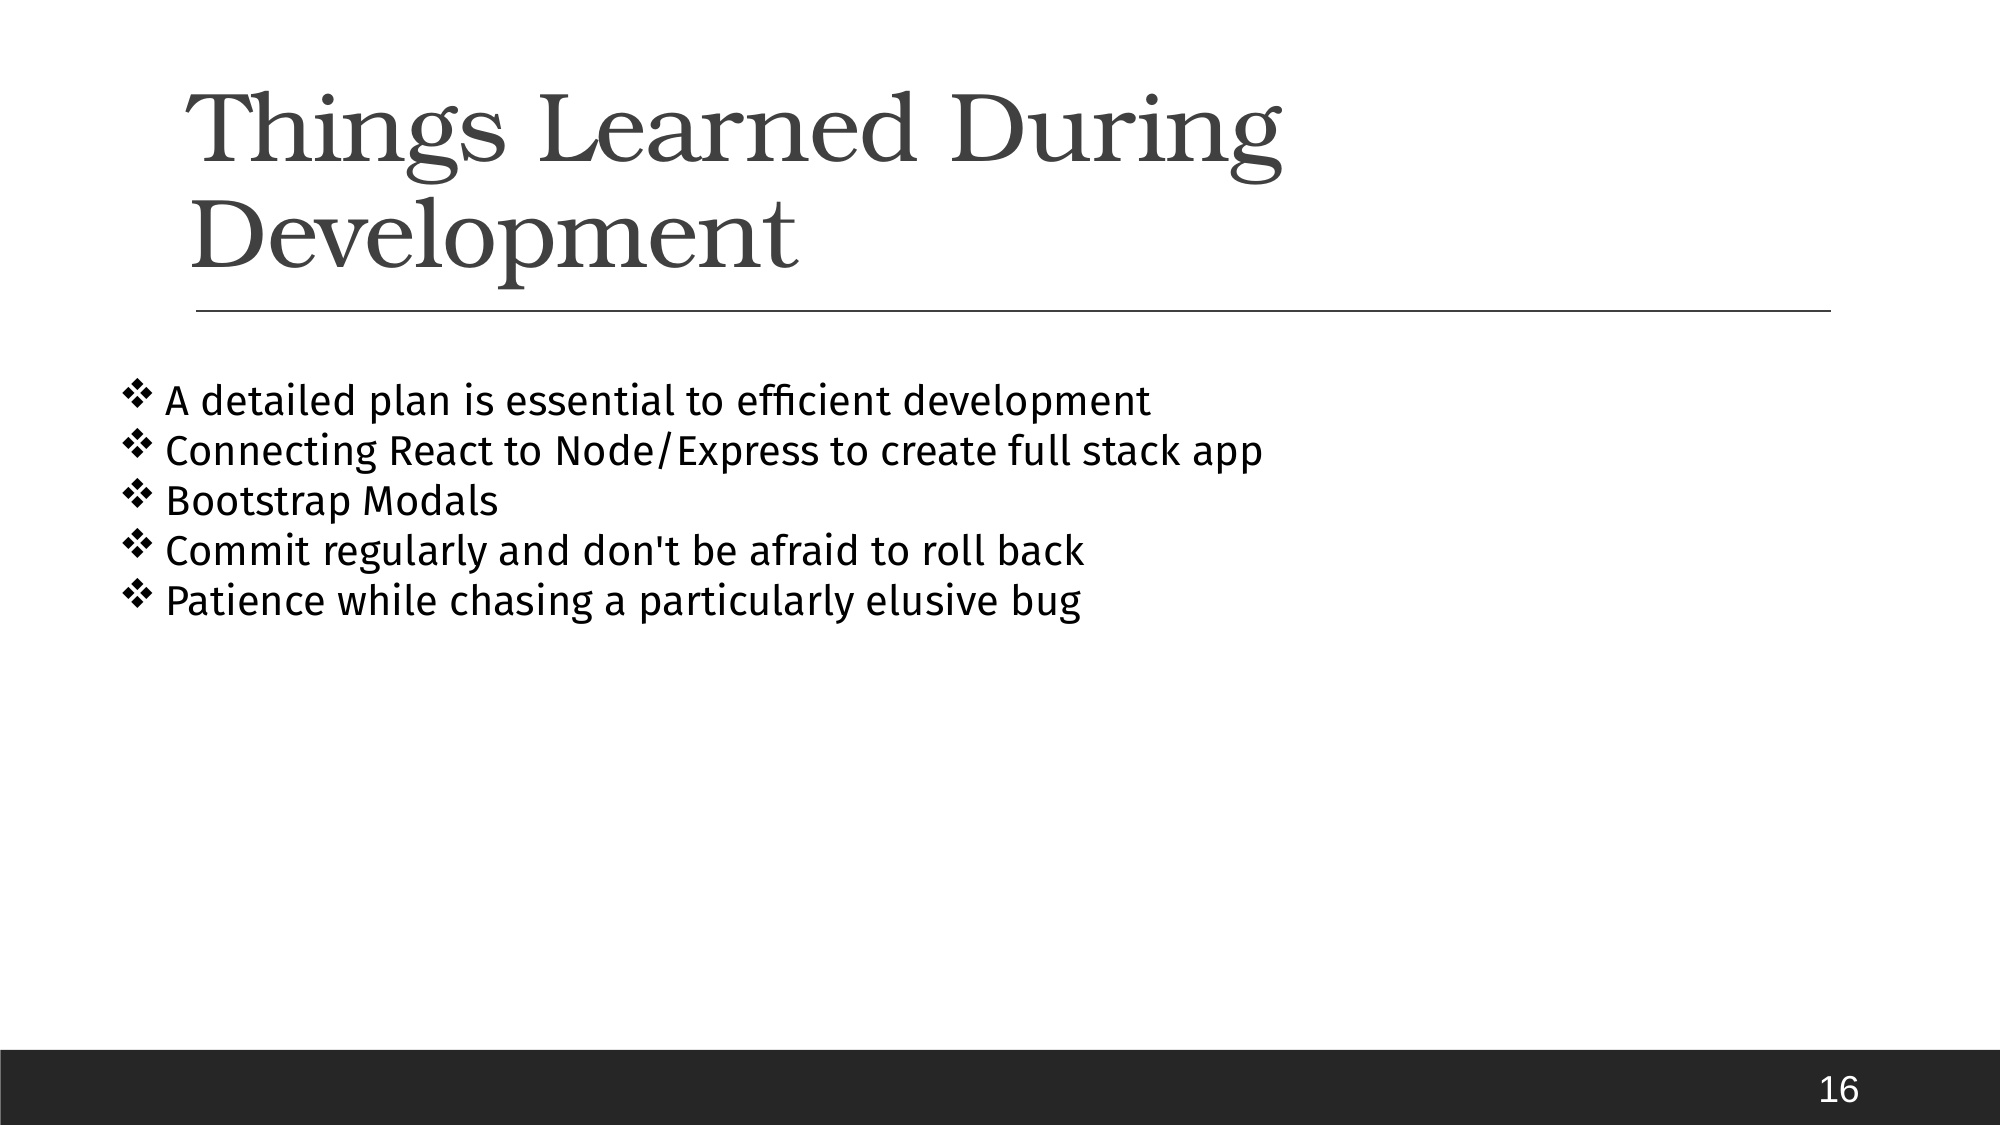

# Things Learned During Development
A detailed plan is essential to efficient development
Connecting React to Node/Express to create full stack app
Bootstrap Modals
Commit regularly and don't be afraid to roll back
Patience while chasing a particularly elusive bug
16